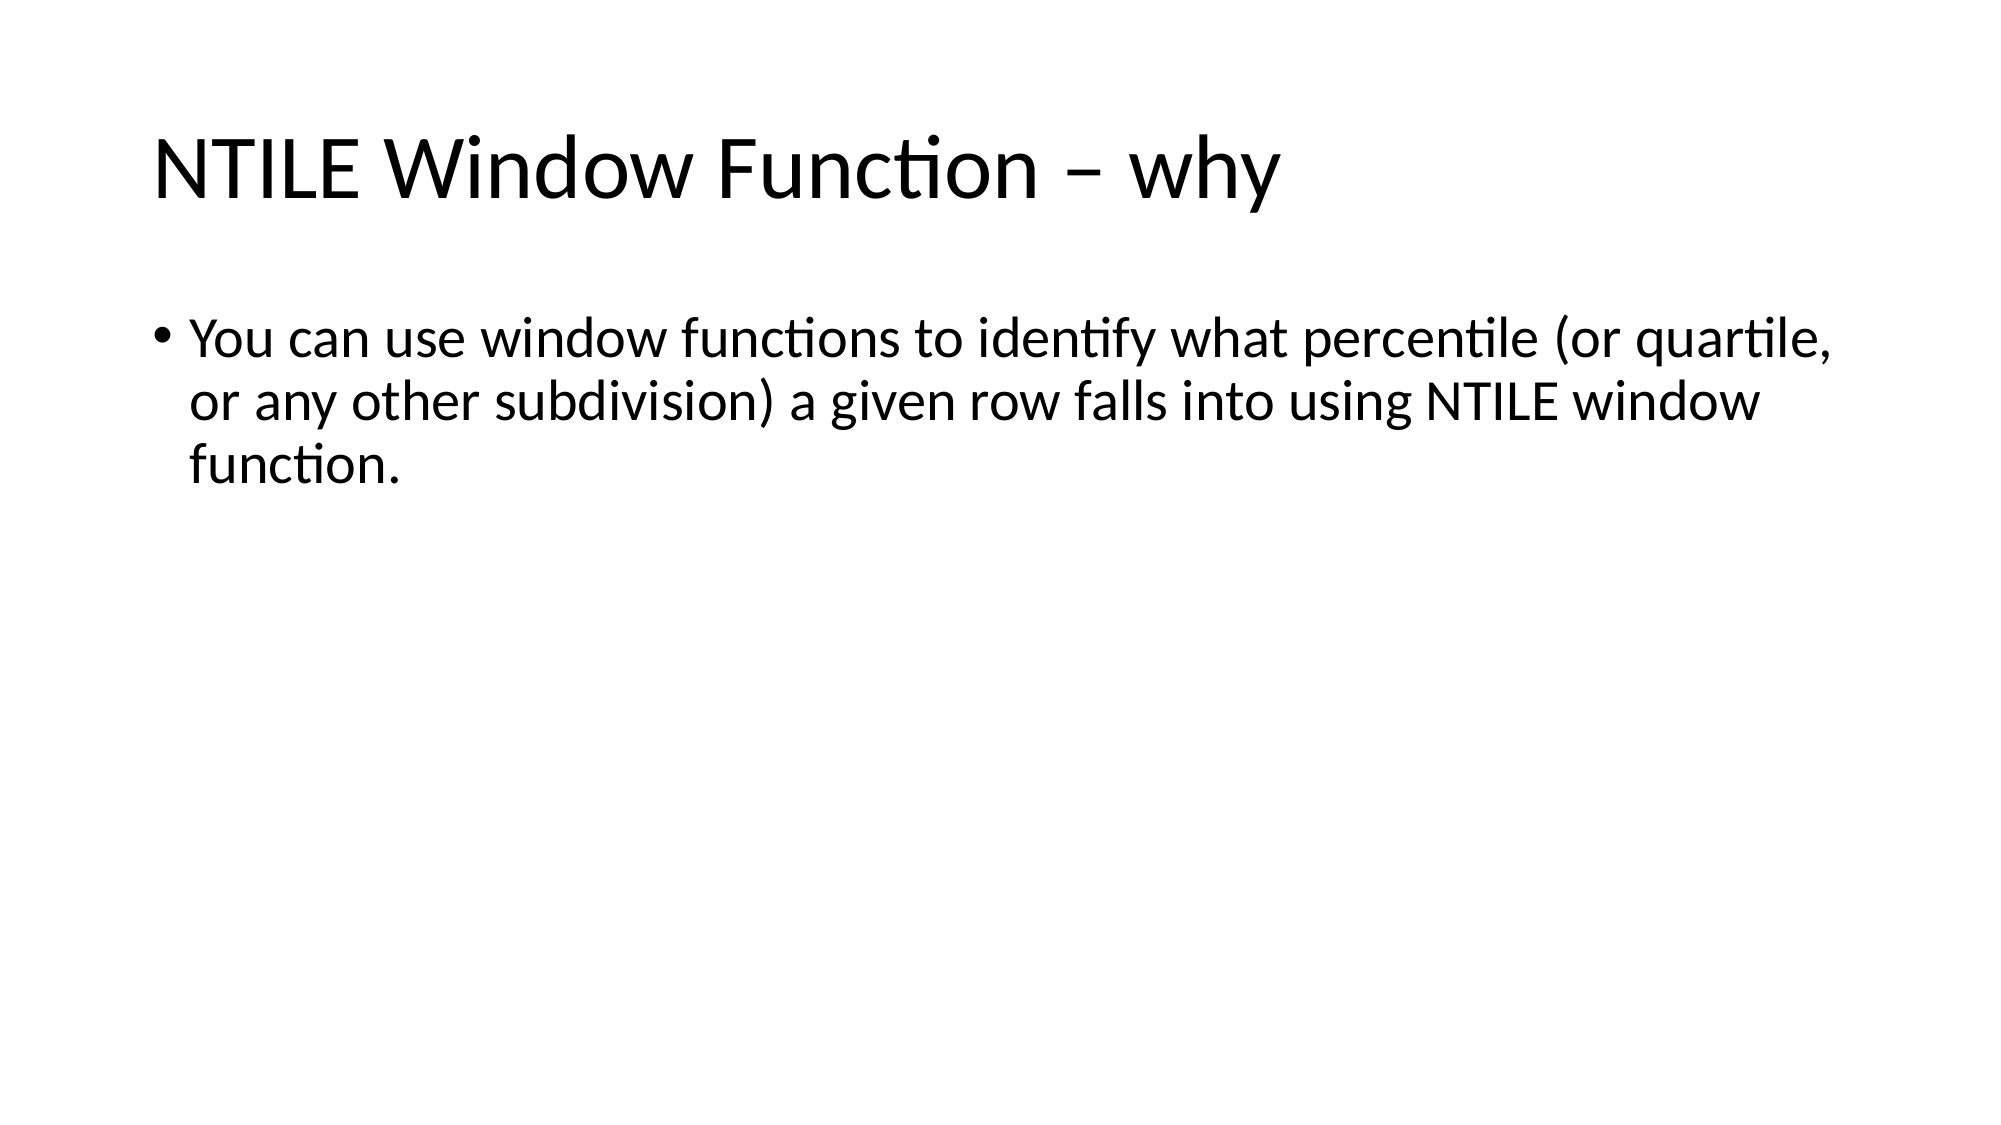

# NTILE Window Function – why
You can use window functions to identify what percentile (or quartile, or any other subdivision) a given row falls into using NTILE window function.